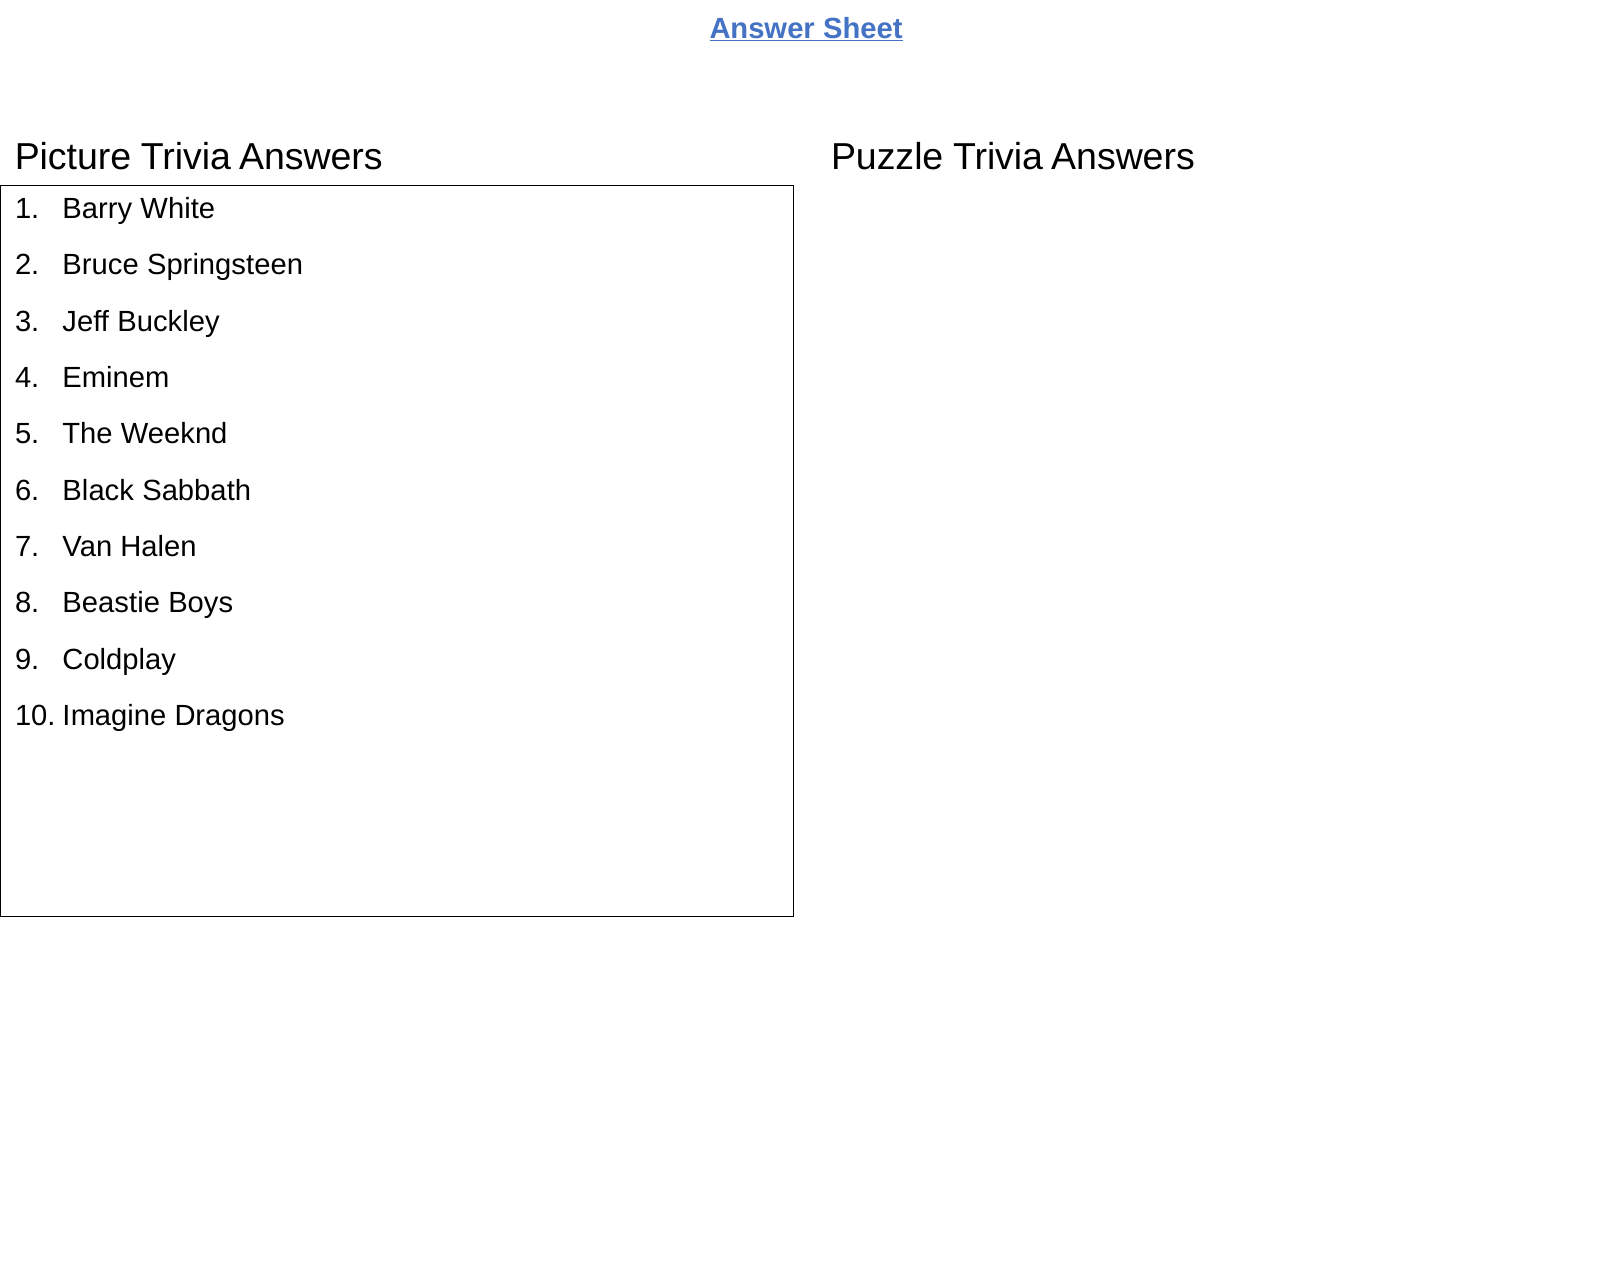

Barry White
Bruce Springsteen
Jeff Buckley
Eminem
The Weeknd
Black Sabbath
Van Halen
Beastie Boys
Coldplay
Imagine Dragons